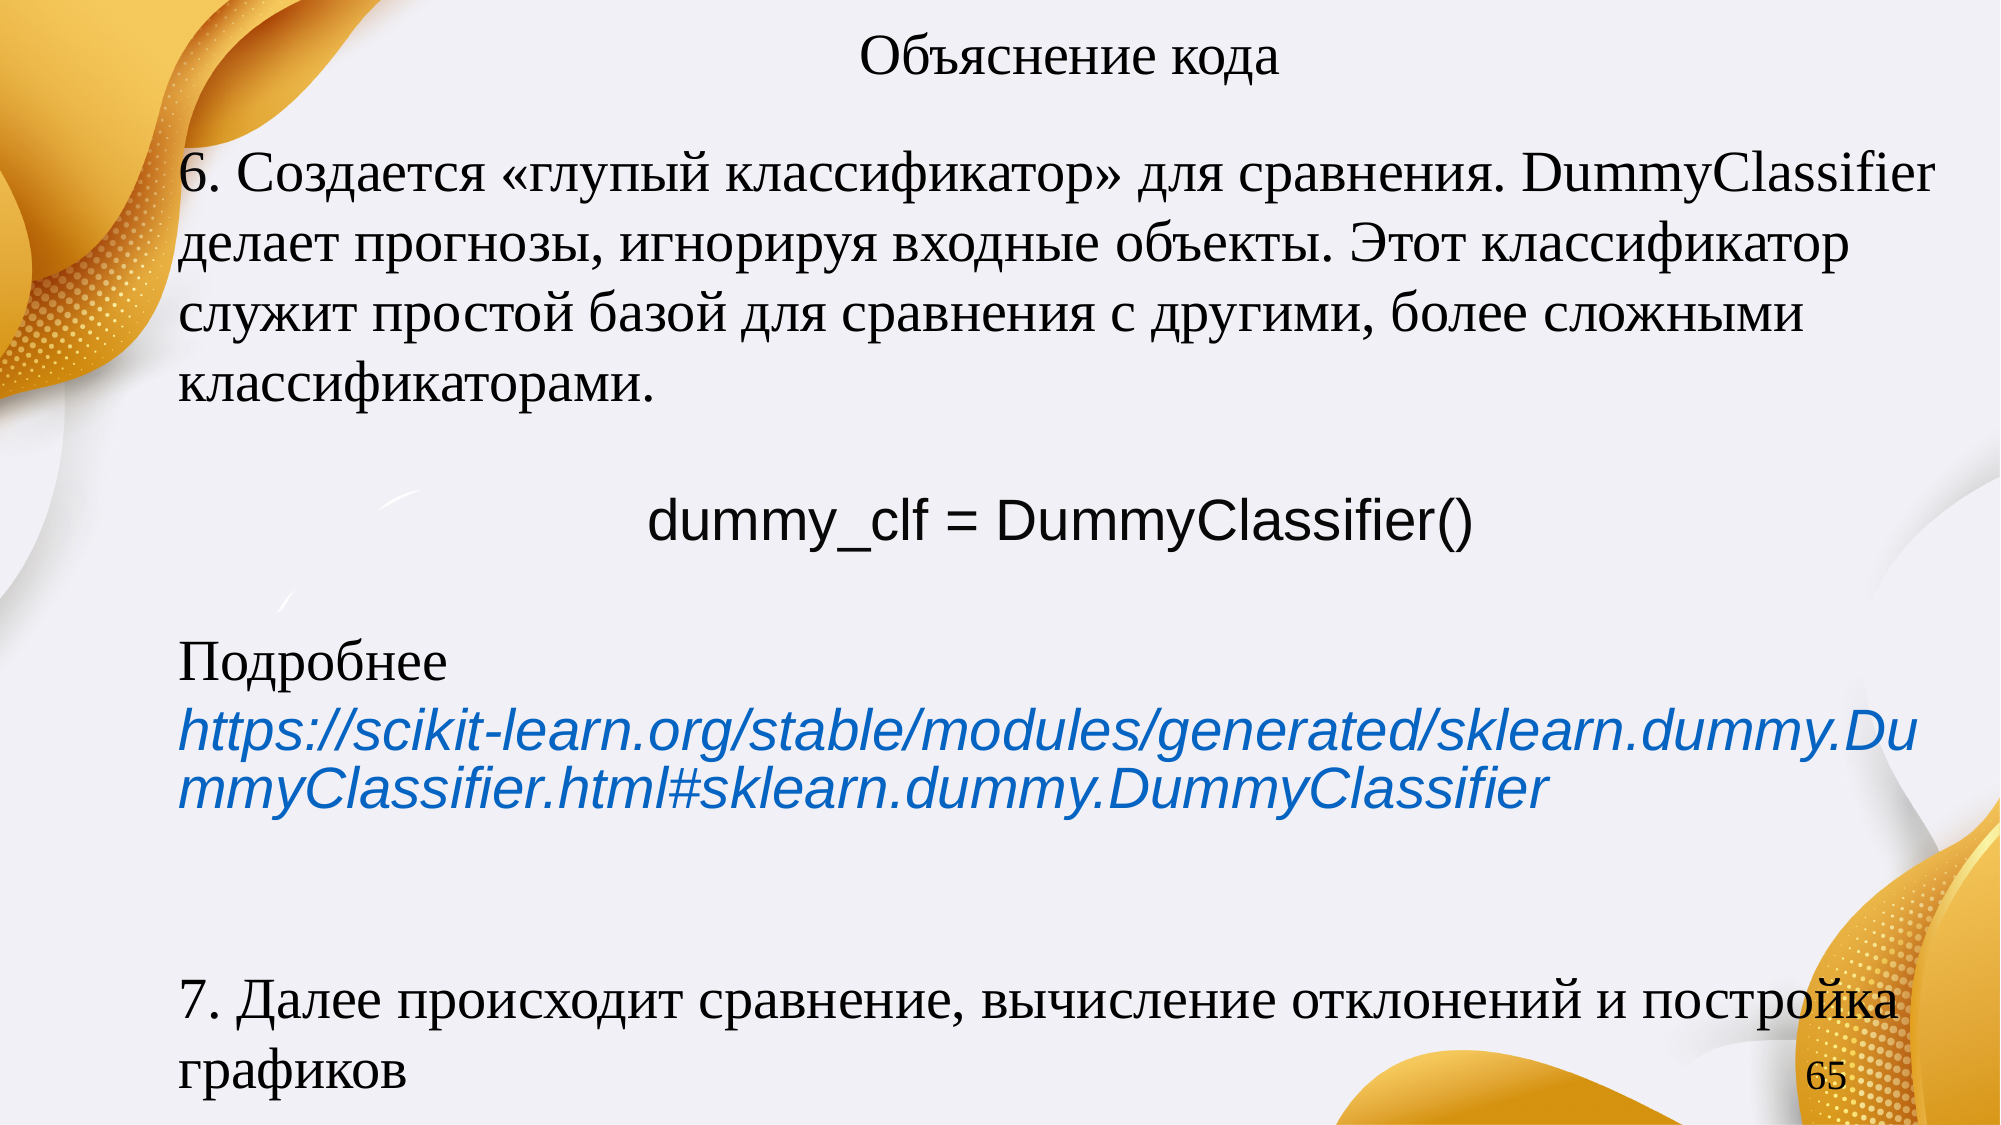

# Объяснение кода
6. Создается «глупый классификатор» для сравнения. DummyClassifier делает прогнозы, игнорируя входные объекты. Этот классификатор служит простой базой для сравнения с другими, более сложными классификаторами.
dummy_clf = DummyClassifier()

Подробнее https://scikit-learn.org/stable/modules/generated/sklearn.dummy.DummyClassifier.html#sklearn.dummy.DummyClassifier

7. Далее происходит сравнение, вычисление отклонений и постройка графиков
65